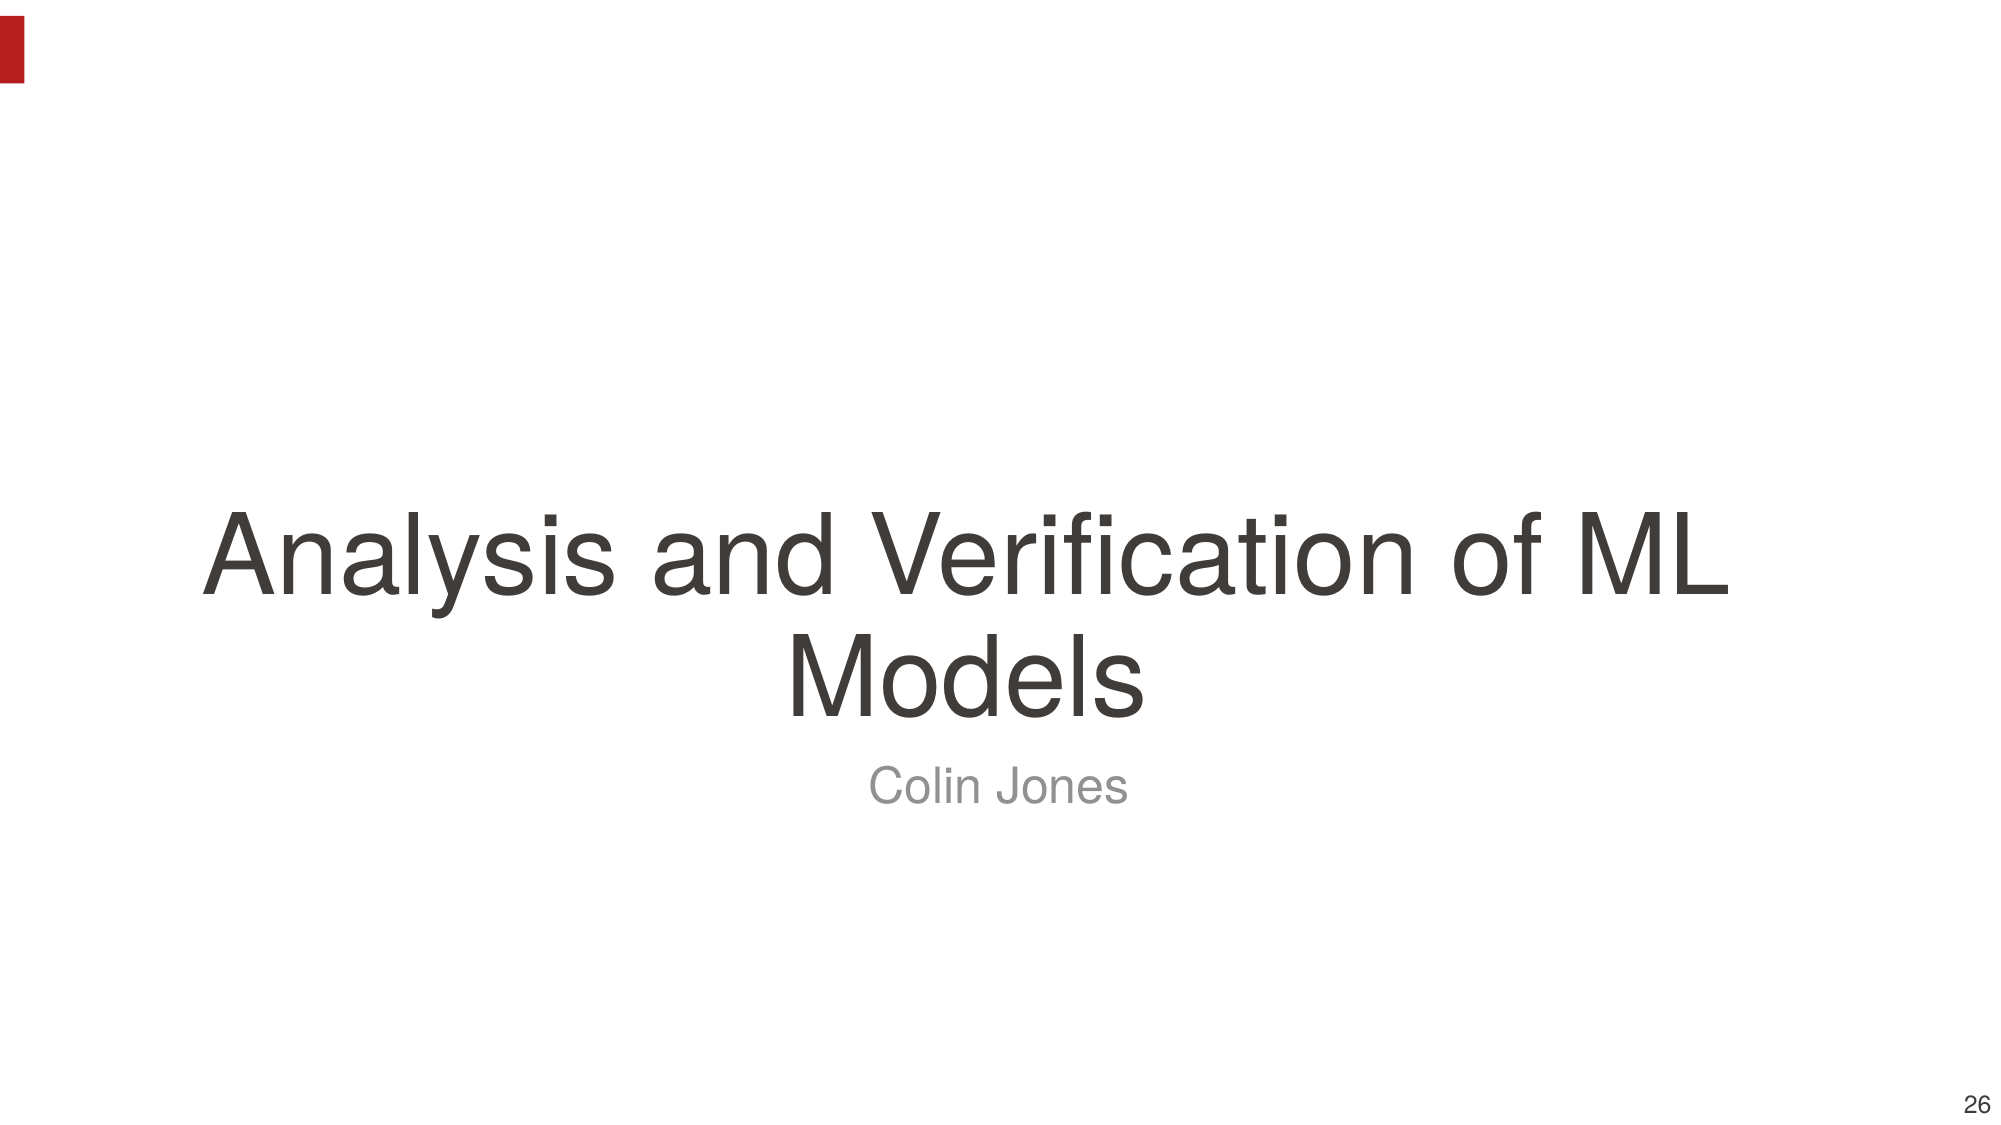

# Analysis and Verification of ML Models
Colin Jones
26